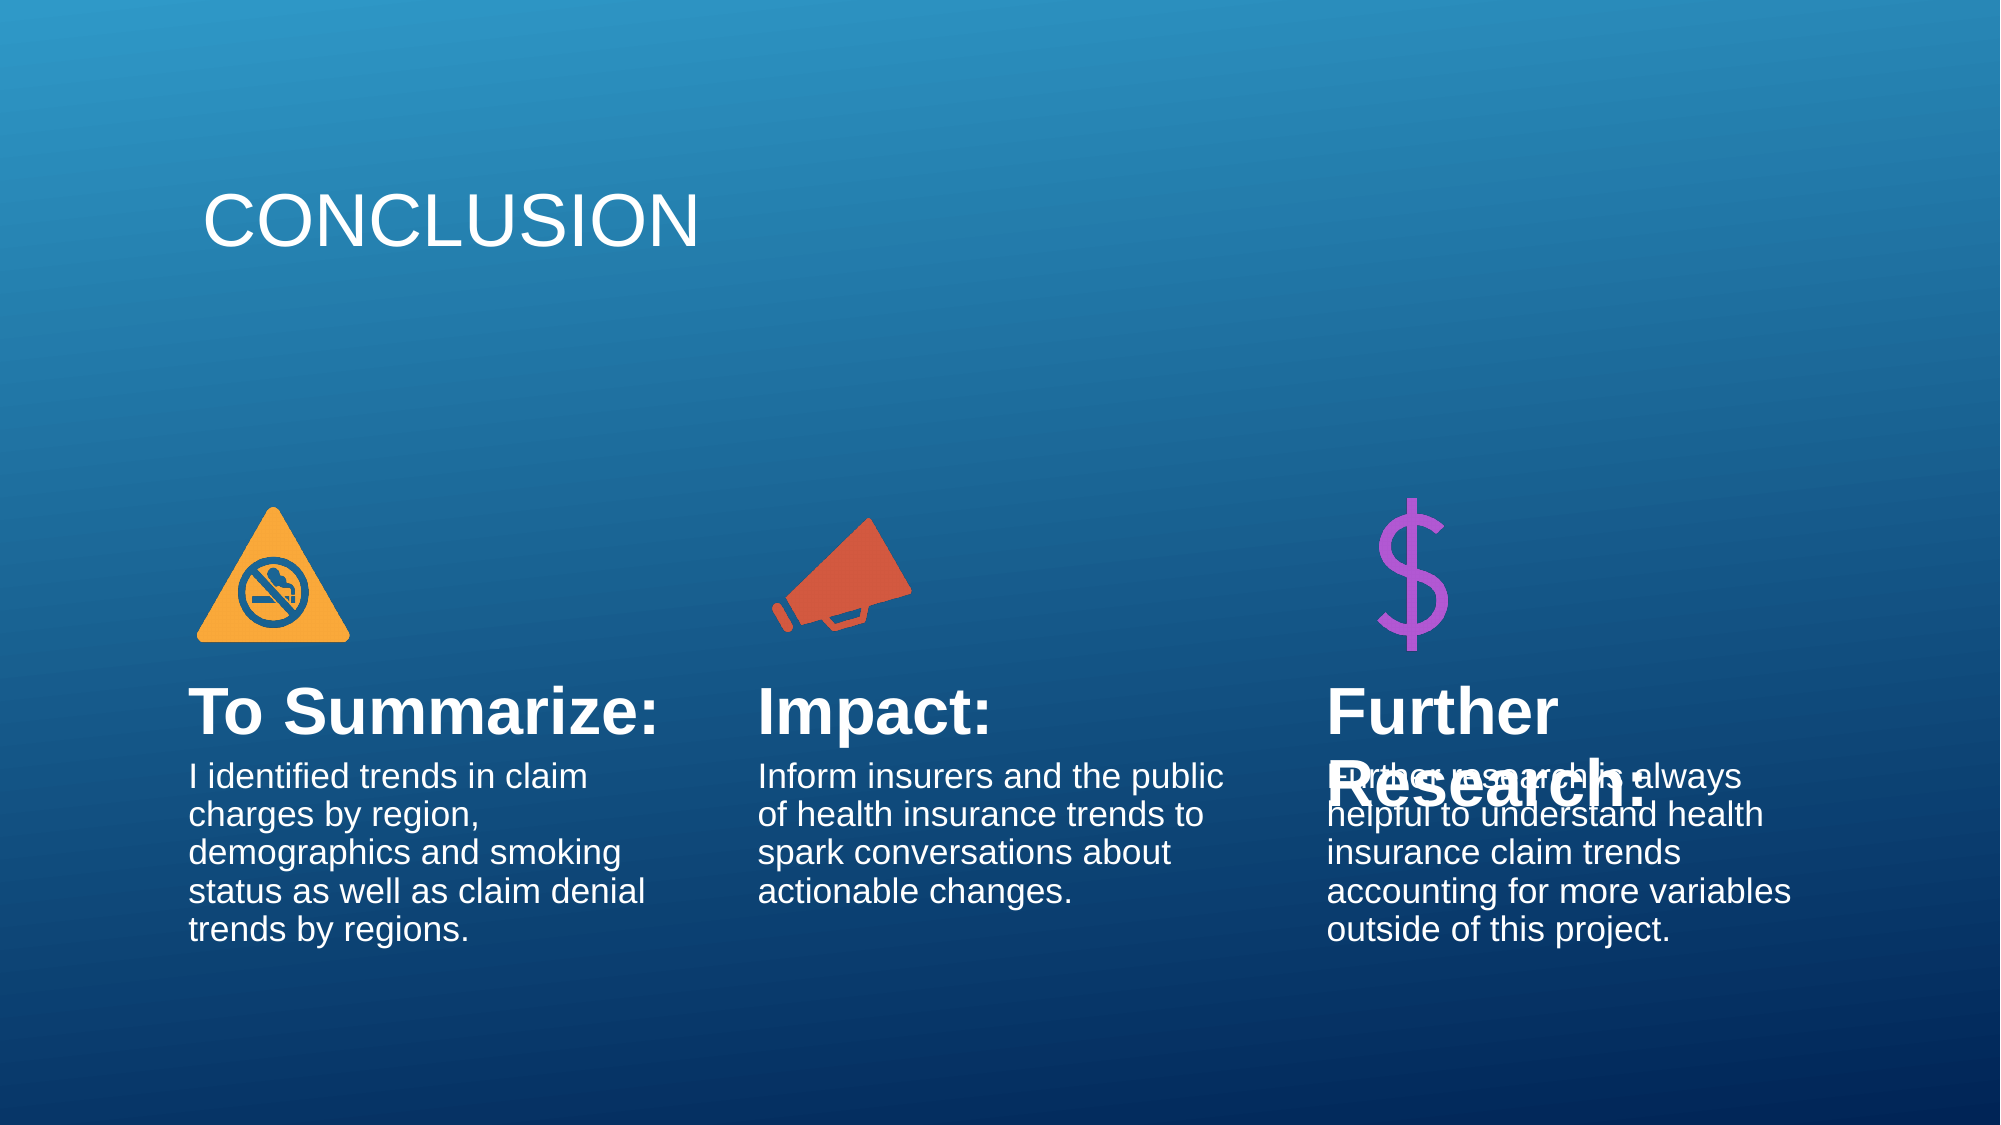

# Conclusion
To Summarize:
I identified trends in claim charges by region, demographics and smoking status as well as claim denial trends by regions.
Impact:
Inform insurers and the public of health insurance trends to spark conversations about actionable changes.
Further Research:
Further research is always helpful to understand health insurance claim trends accounting for more variables outside of this project.